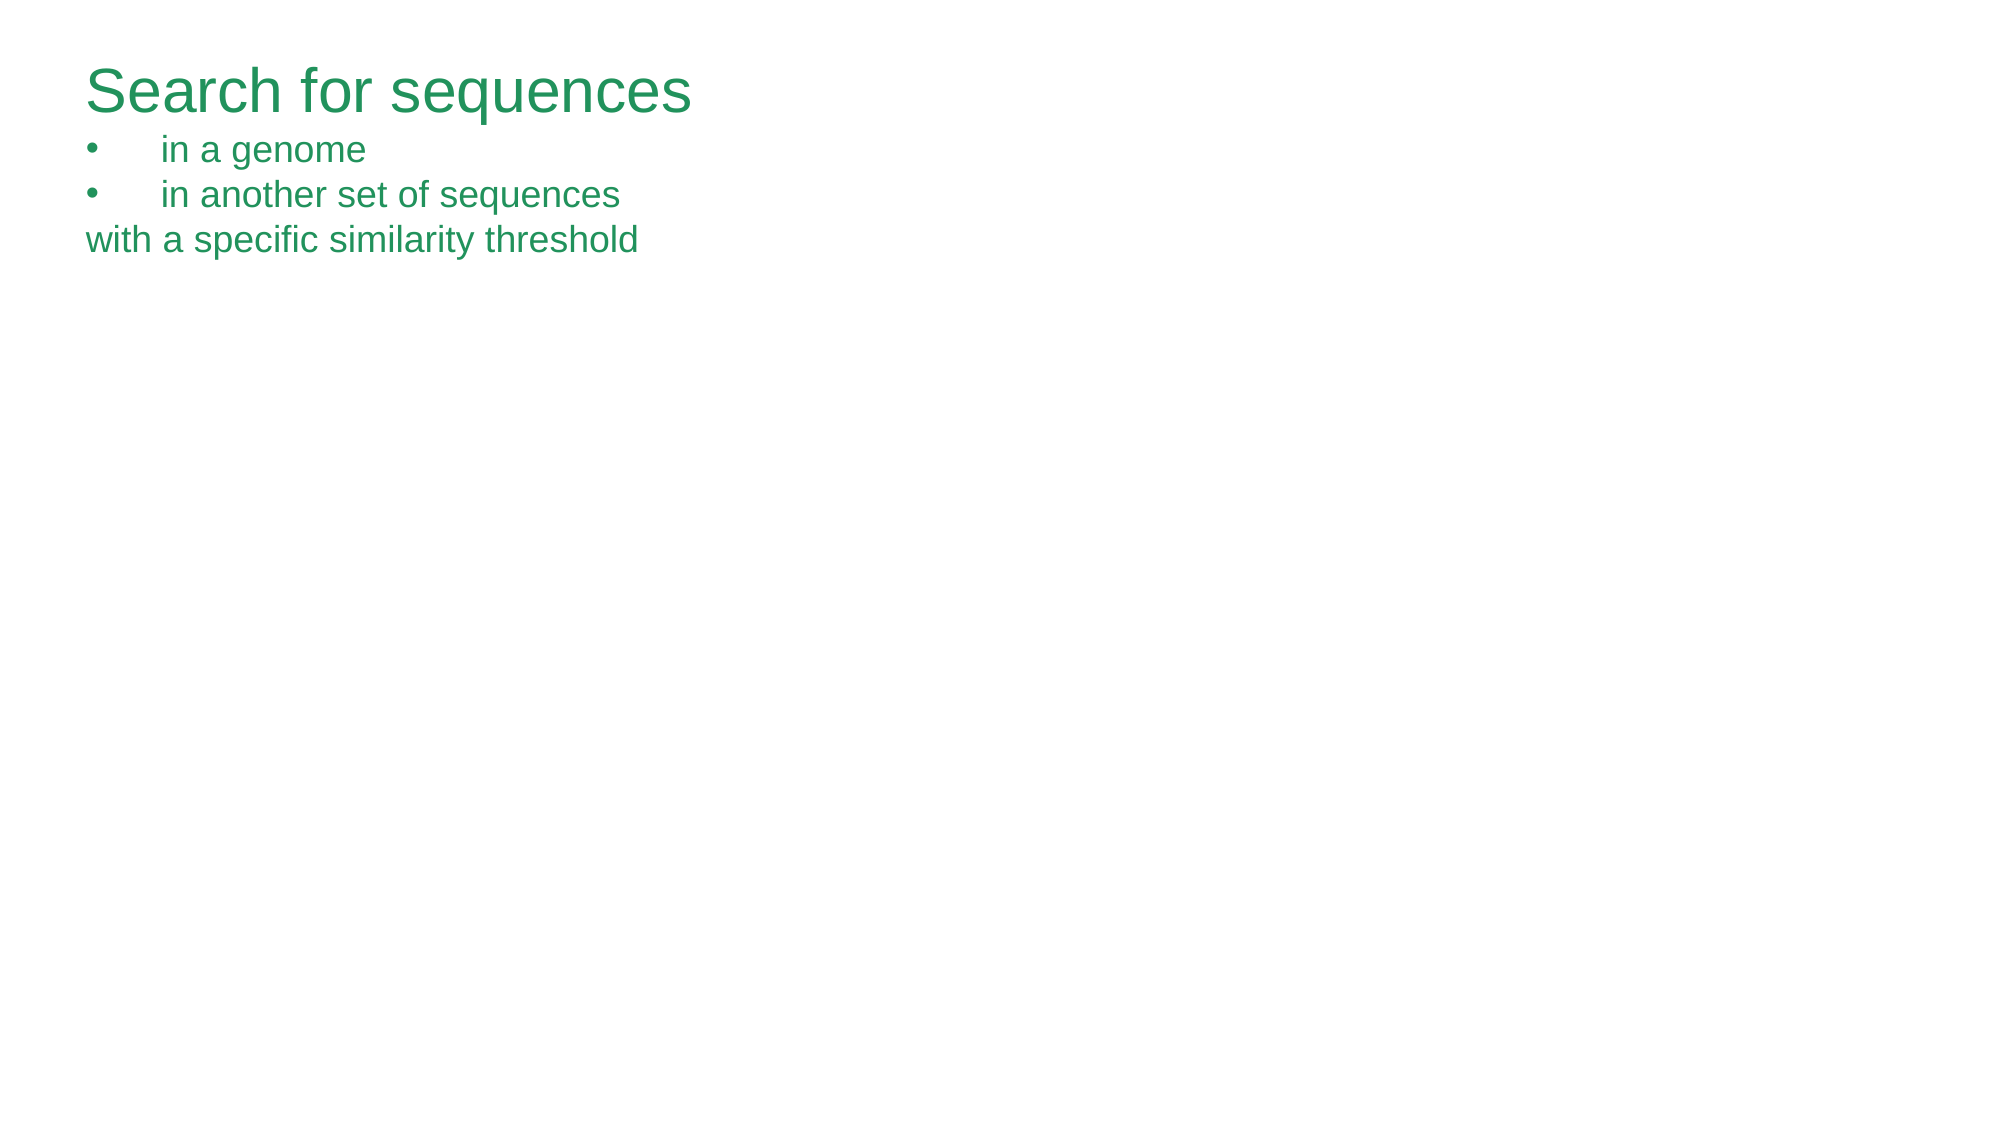

Search for sequences
in a genome
in another set of sequences
with a specific similarity threshold